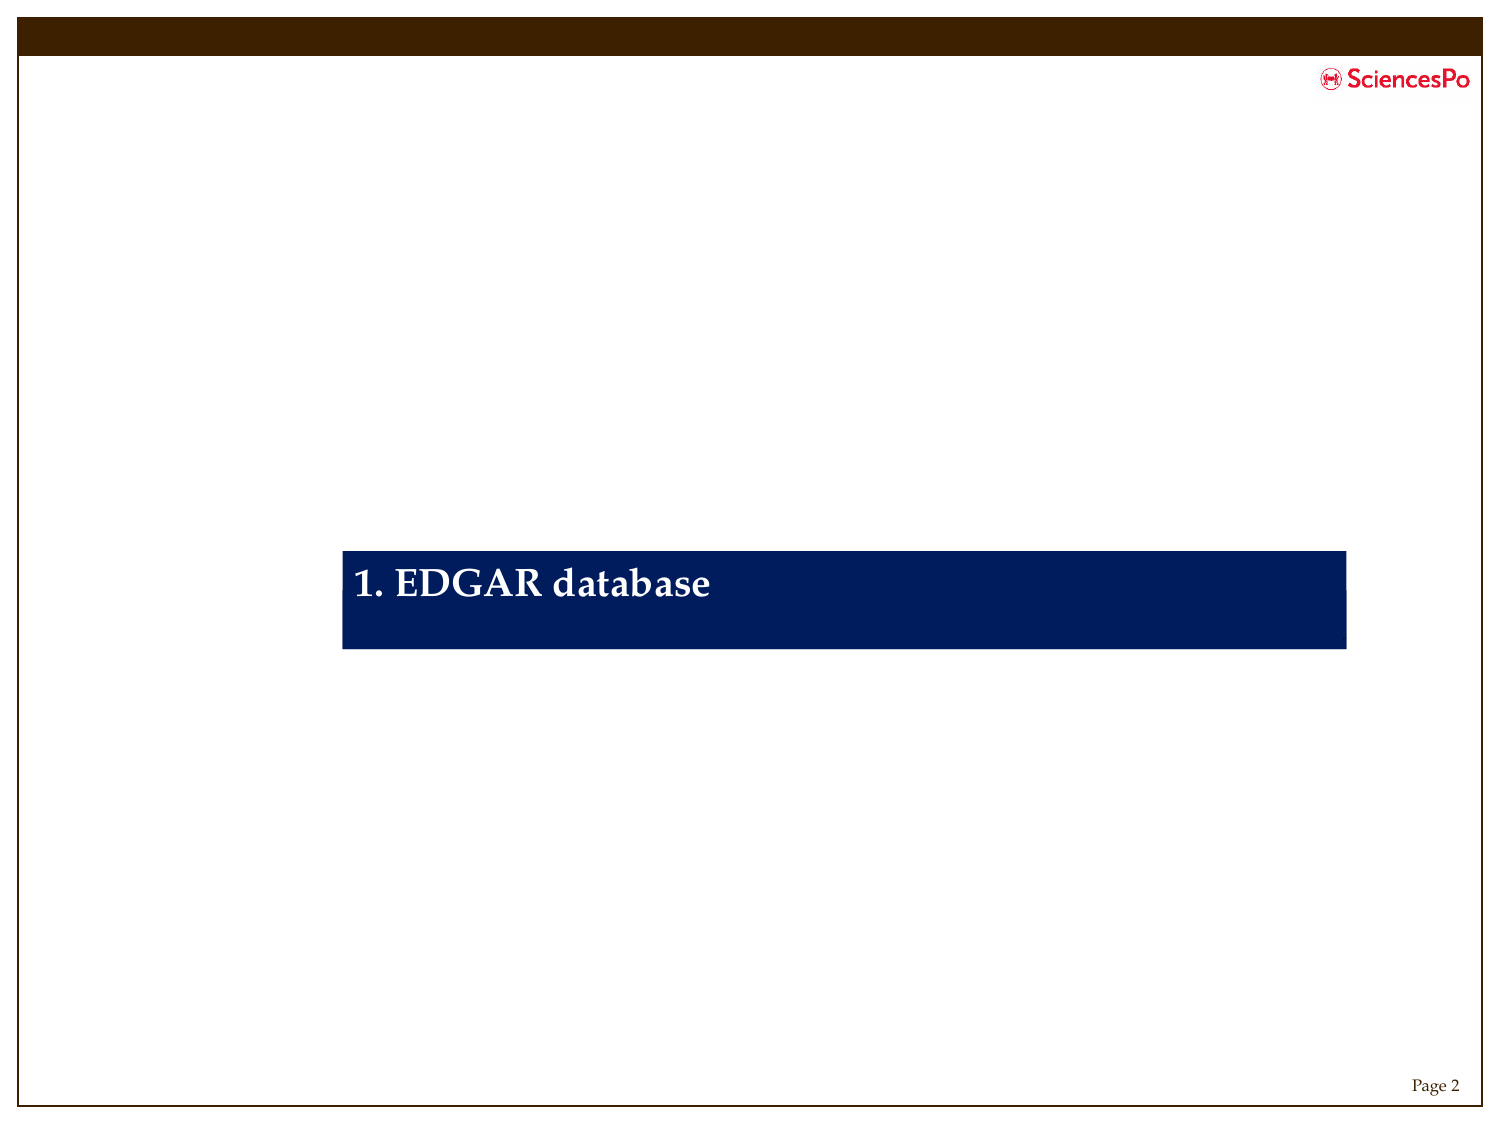

1. EDGAR database

p. 3

p. 2
p. 3
Page 2